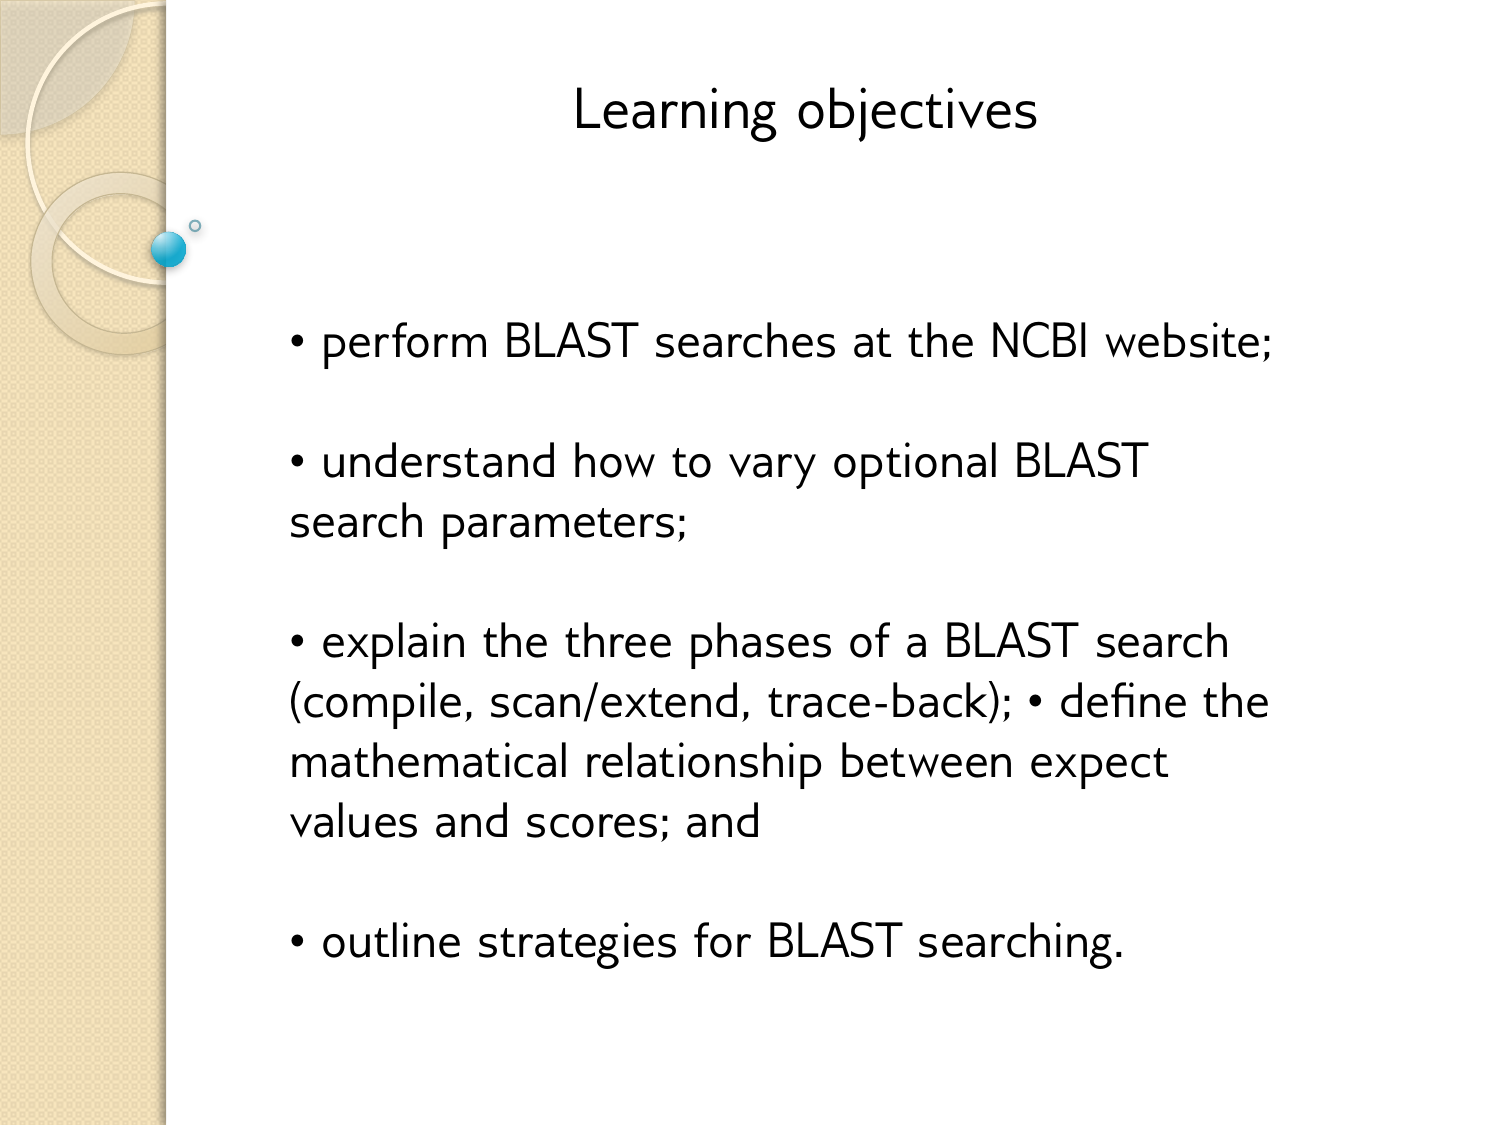

Learning objectives
• perform BLAST searches at the NCBI website;
• understand how to vary optional BLAST search parameters;
• explain the three phases of a BLAST search (compile, scan/extend, trace‐back); • define the mathematical relationship between expect values and scores; and
• outline strategies for BLAST searching.